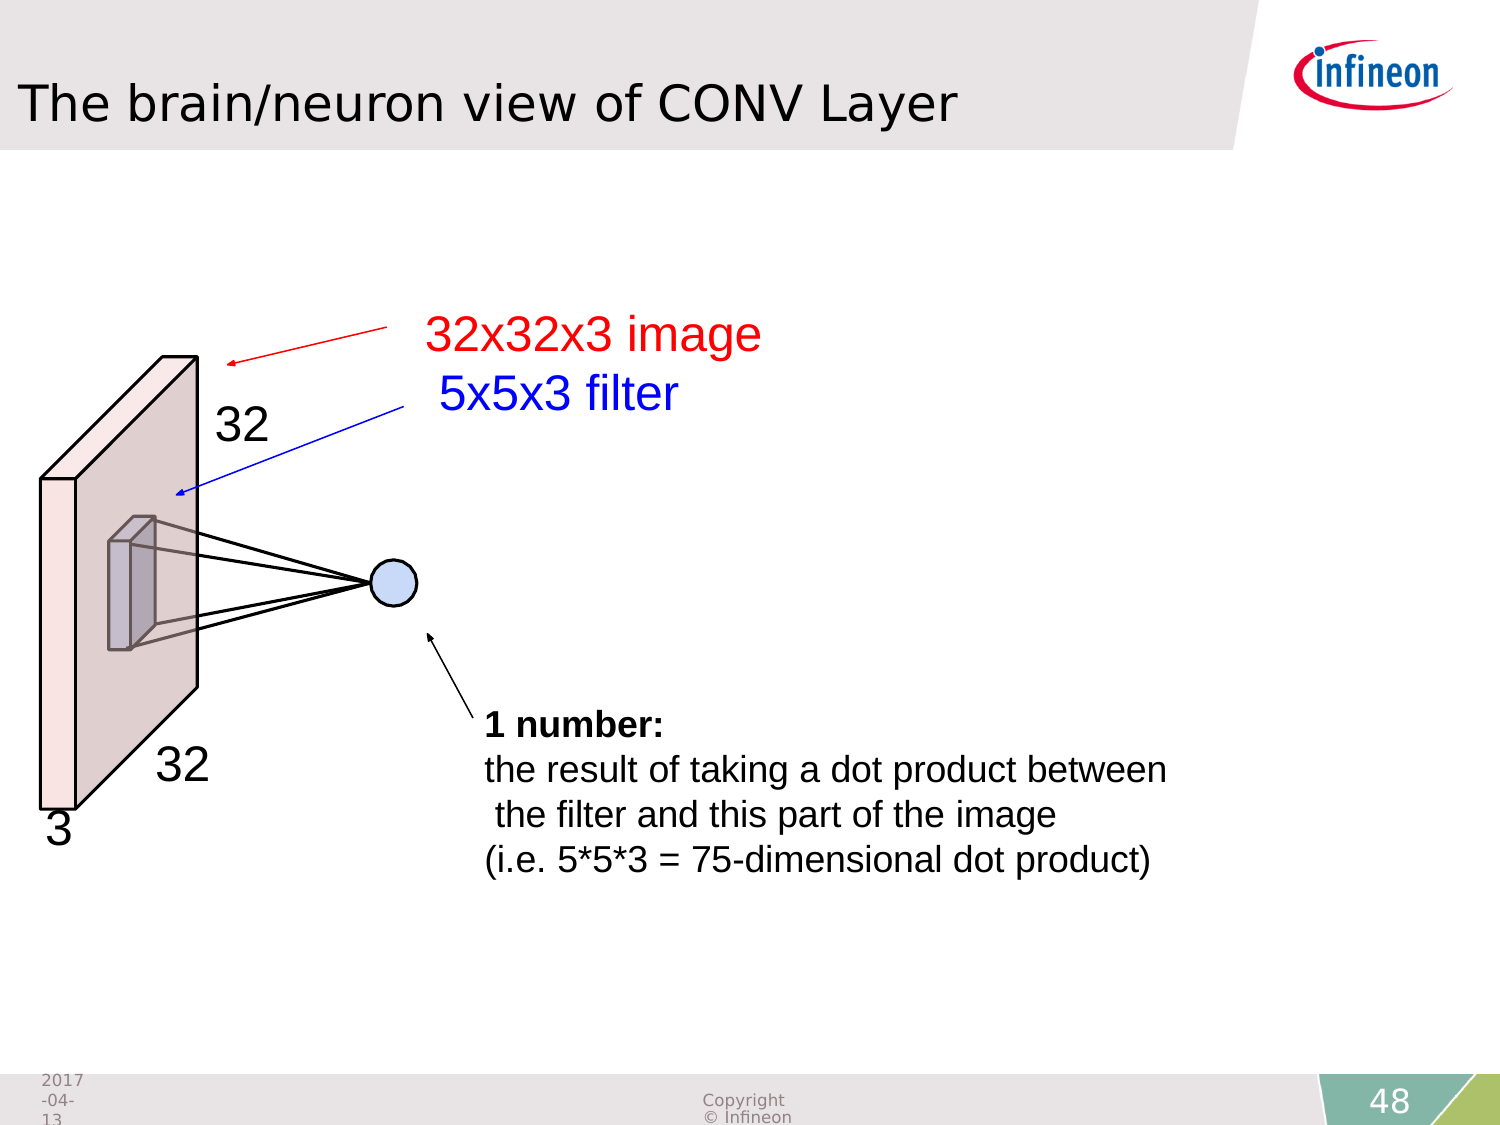

The brain/neuron view of CONV Layer
32x32x3 image  5x5x3 filter
32

1 number:
the result of taking a dot product between  the filter and this part of the image
(i.e. 5*5*3 = 75-dimensional dot product)
32
3
2017-04-13
Copyright © Infineon Technologies AG 2018. All rights reserved.
48